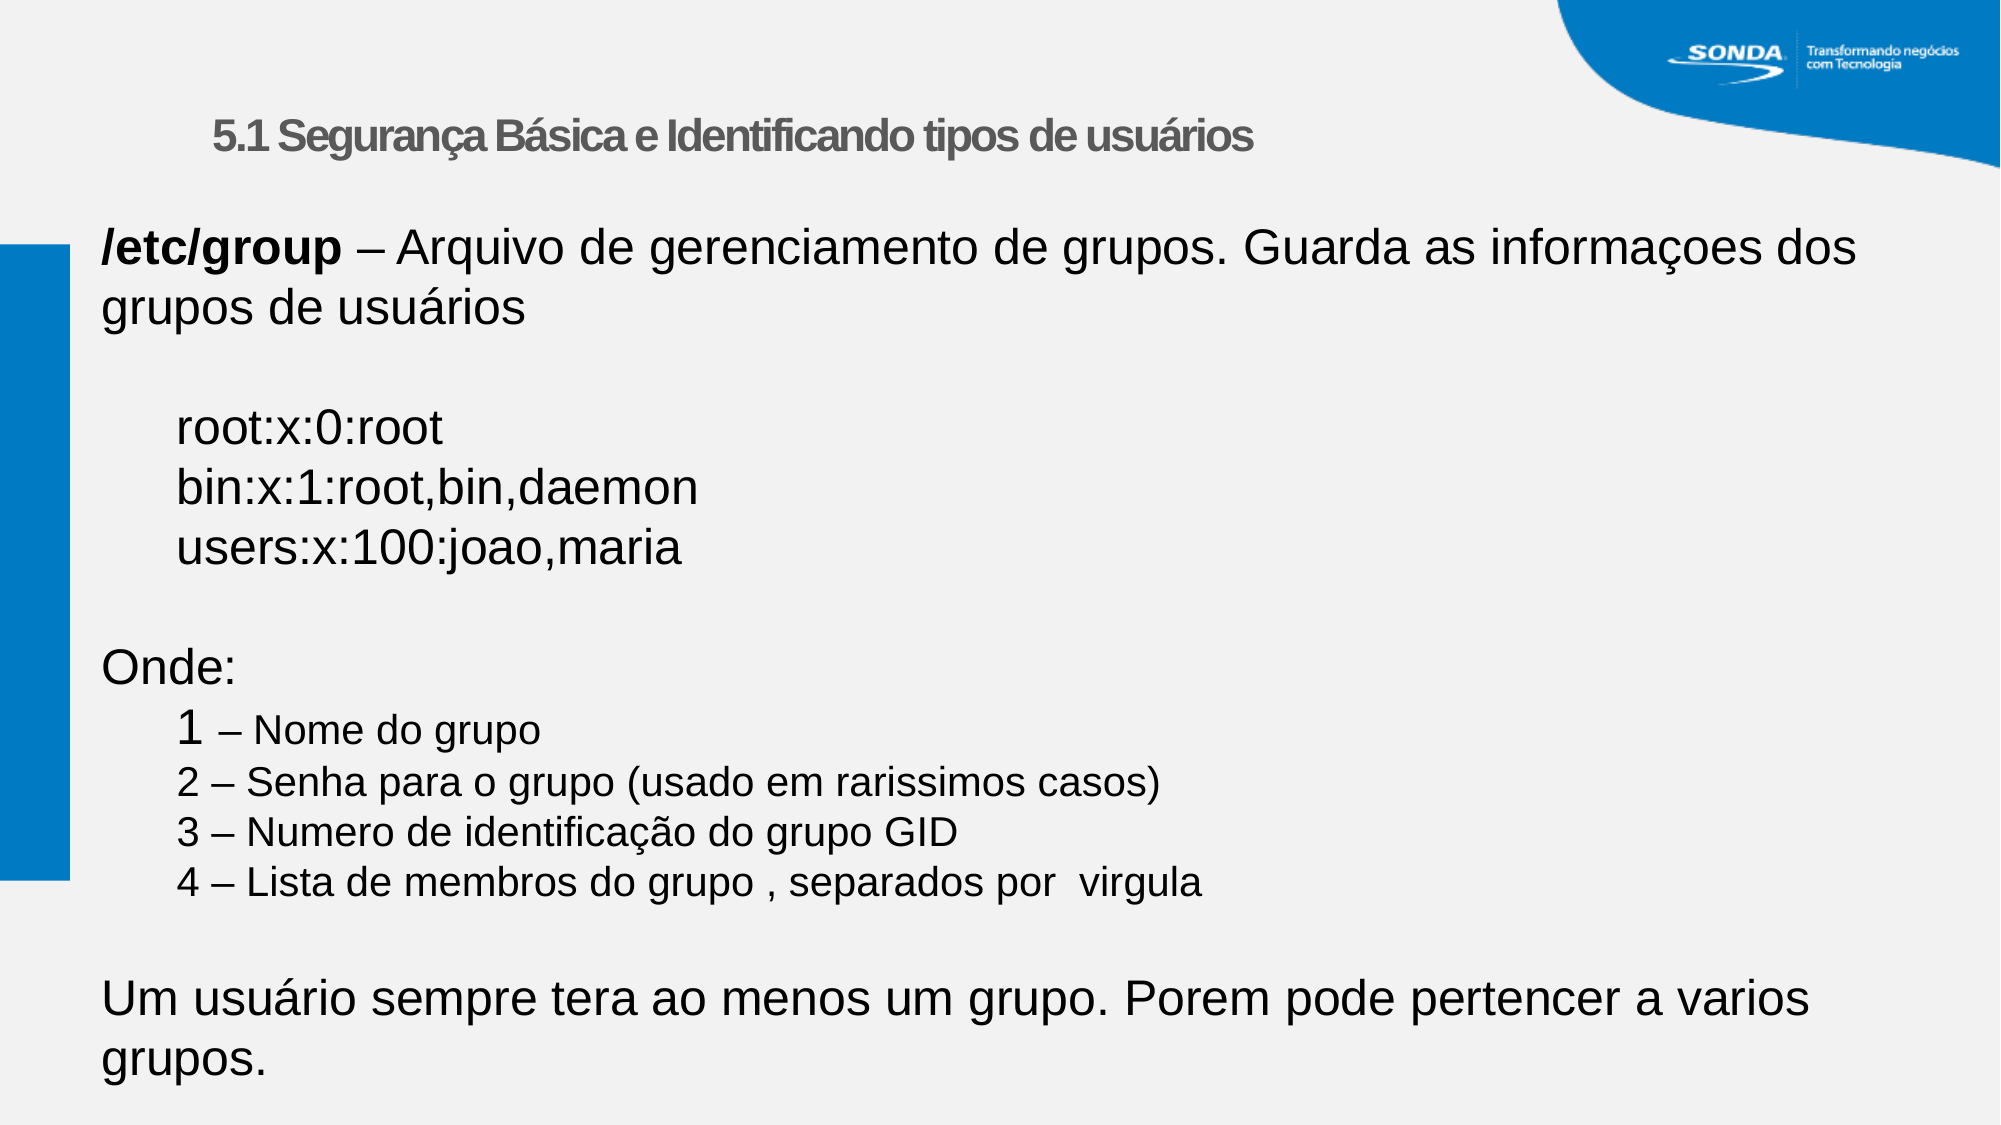

5.1 Segurança Básica e Identificando tipos de usuários
/etc/group – Arquivo de gerenciamento de grupos. Guarda as informaçoes dos grupos de usuários

root:x:0:root
bin:x:1:root,bin,daemon
users:x:100:joao,maria

Onde:
1 – Nome do grupo
2 – Senha para o grupo (usado em rarissimos casos)
3 – Numero de identificação do grupo GID
4 – Lista de membros do grupo , separados por  virgula

Um usuário sempre tera ao menos um grupo. Porem pode pertencer a varios grupos.